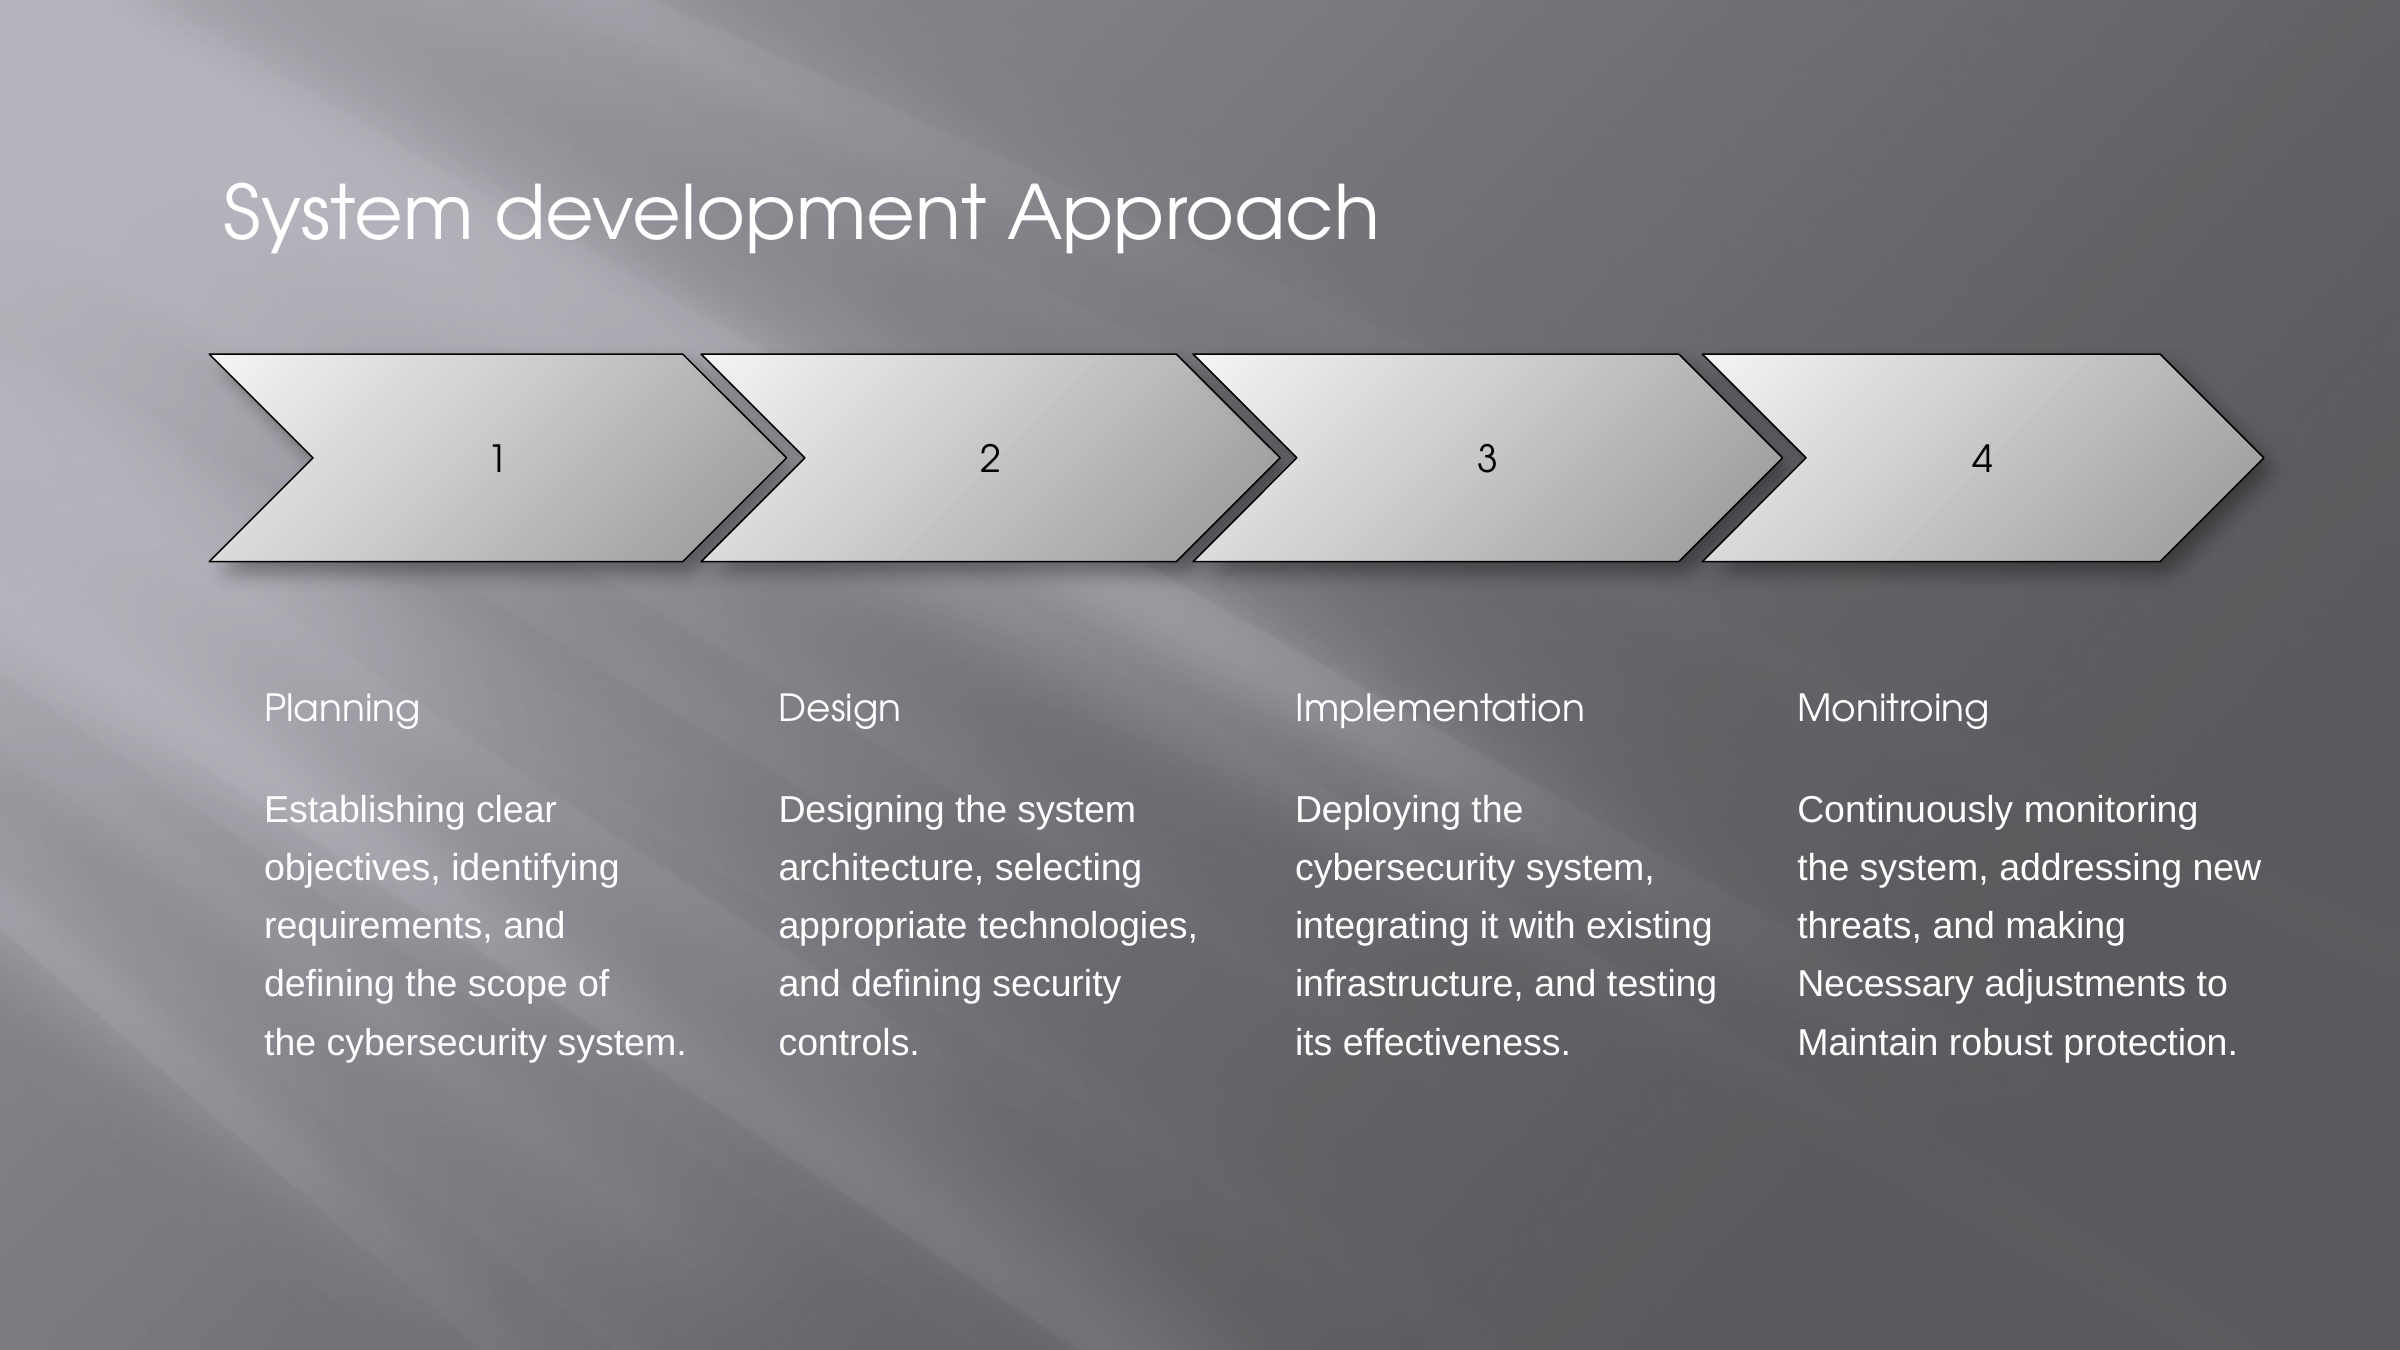

System development Approach
1
2
3
4
Planning
Design
Implementation
Monitroing
Establishing clear
objectives, identifying
requirements, and
defining the scope of
the cybersecurity system.
Designing the system
architecture, selecting
appropriate technologies,
and defining security
controls.
Deploying the
cybersecurity system,
integrating it with existing
infrastructure, and testing
its effectiveness.
Continuously monitoring
the system, addressing new
threats, and making
Necessary adjustments to
Maintain robust protection.